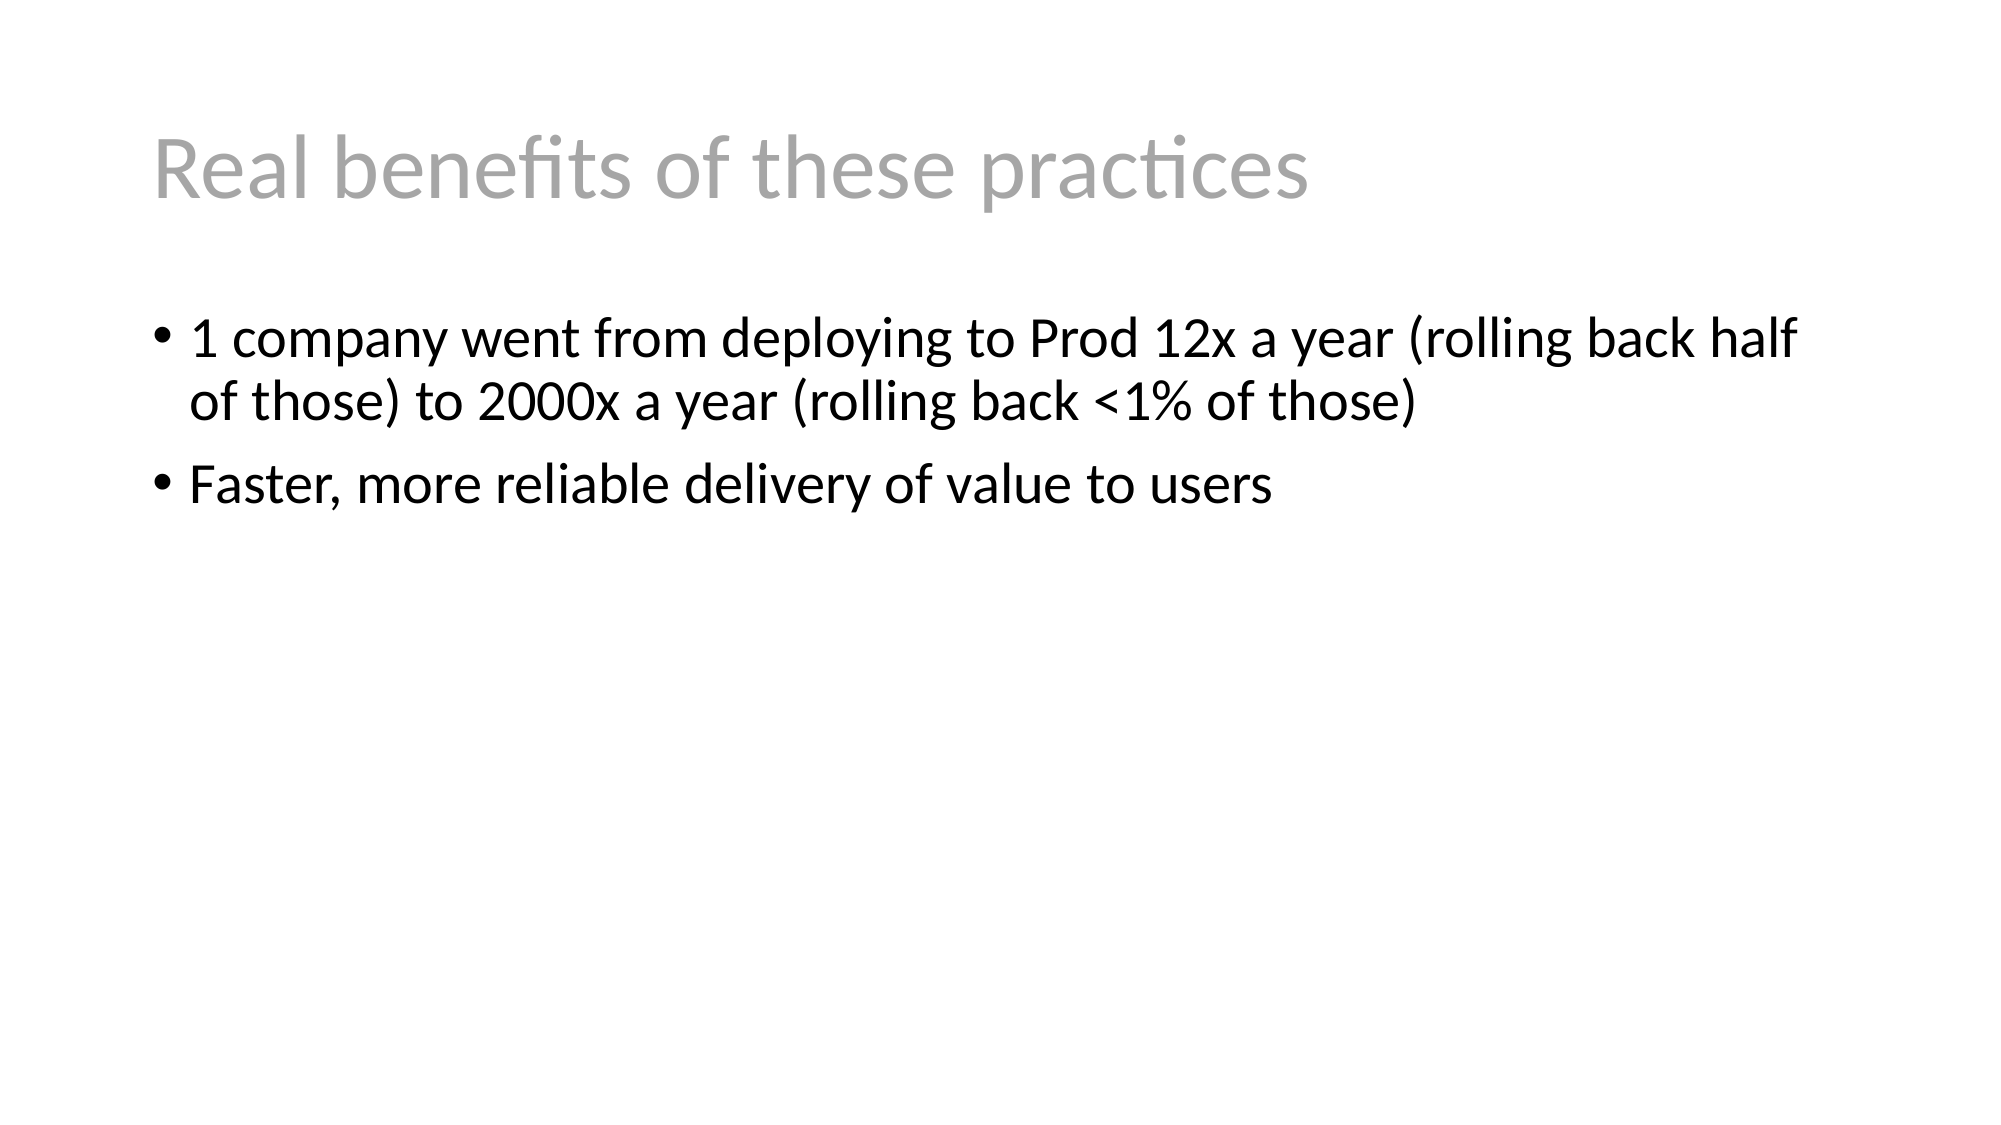

# Real benefits of these practices
1 company went from deploying to Prod 12x a year (rolling back half of those) to 2000x a year (rolling back <1% of those)
Faster, more reliable delivery of value to users